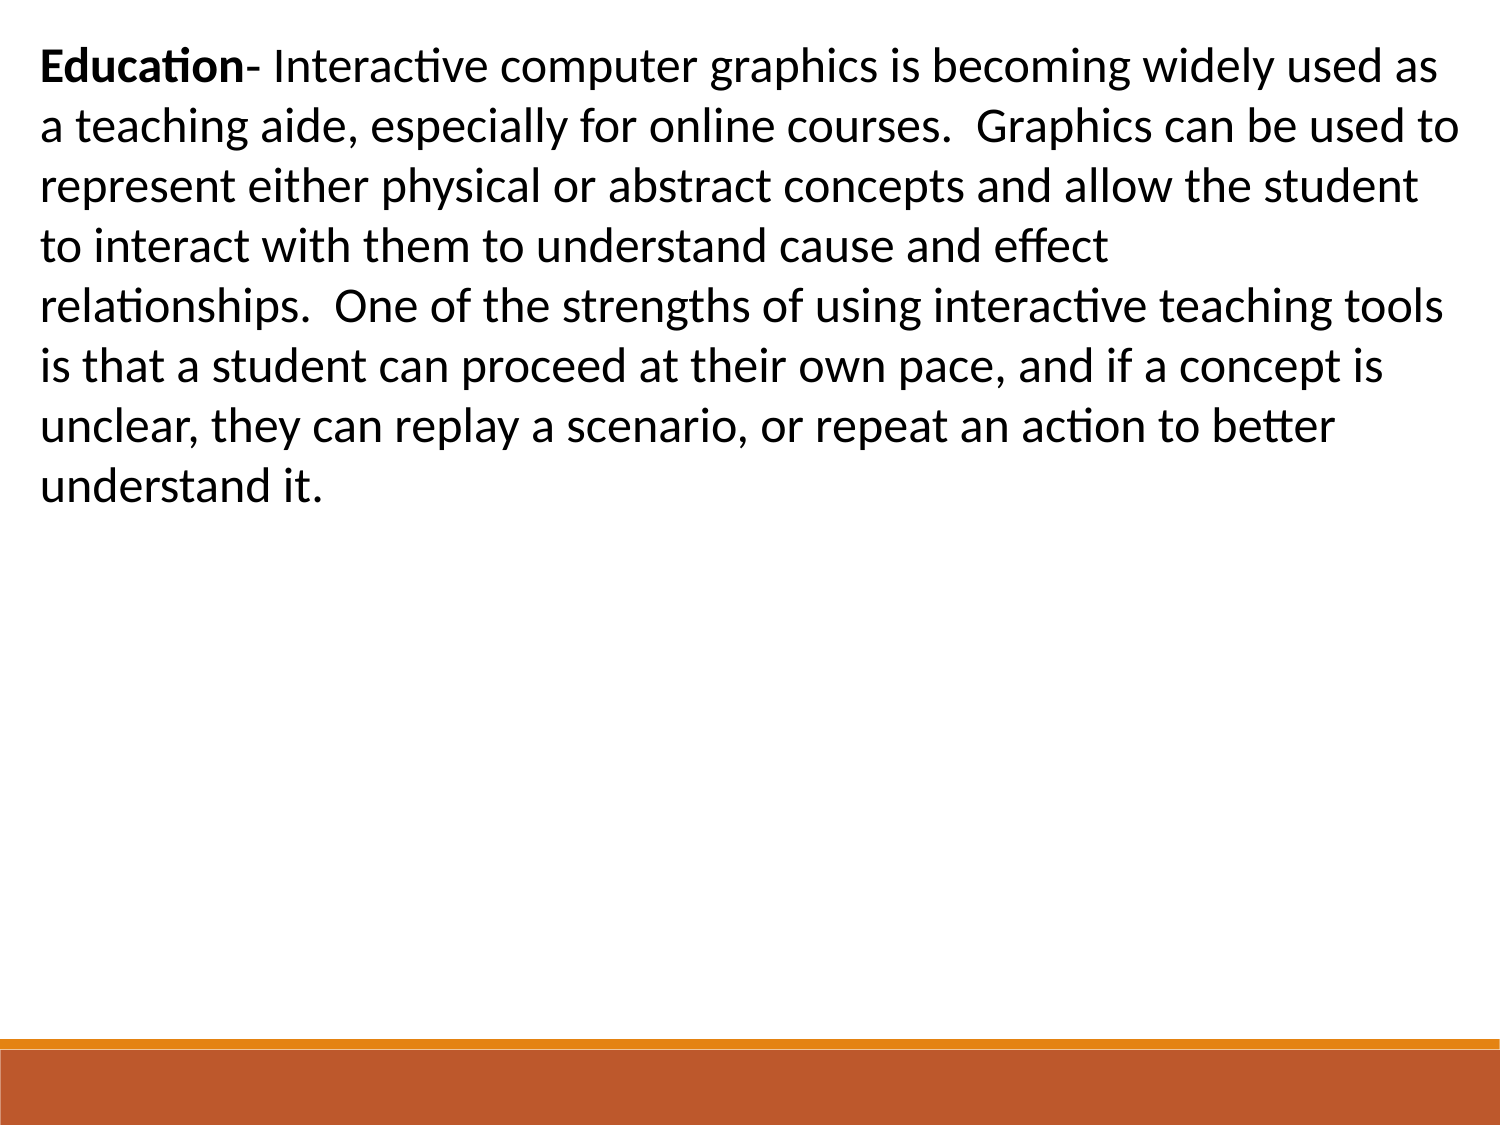

Education‐ Interactive computer graphics is becoming widely used as a teaching aide, especially for online courses.  Graphics can be used to represent either physical or abstract concepts and allow the student to interact with them to understand cause and effect relationships.  One of the strengths of using interactive teaching tools is that a student can proceed at their own pace, and if a concept is unclear, they can replay a scenario, or repeat an action to better understand it.